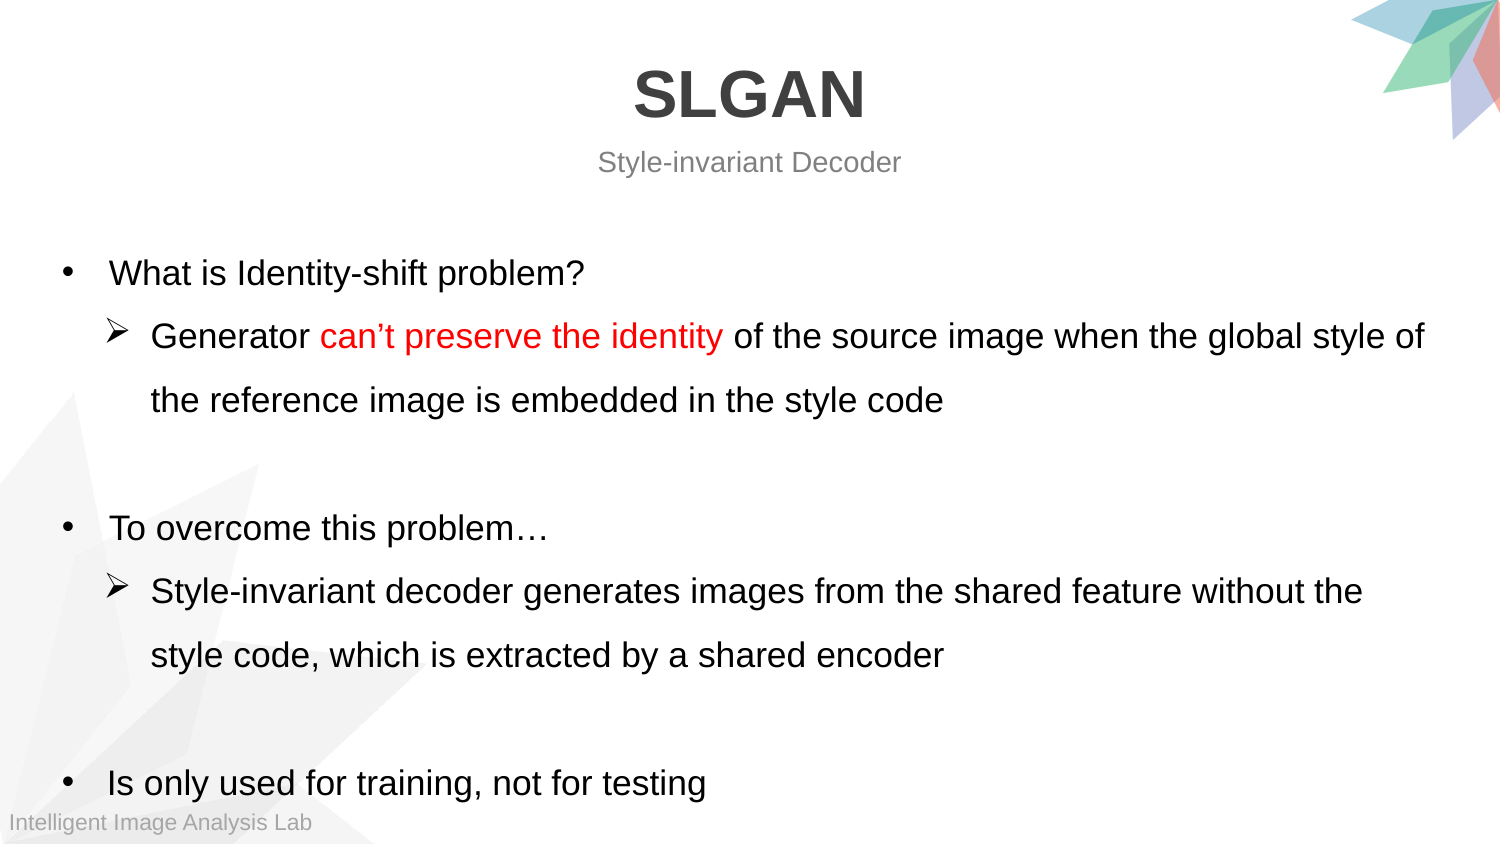

SLGAN
Style-invariant Decoder
What is Identity-shift problem?
Generator can’t preserve the identity of the source image when the global style of the reference image is embedded in the style code

To overcome this problem…
Style-invariant decoder generates images from the shared feature without the style code, which is extracted by a shared encoder

Is only used for training, not for testing